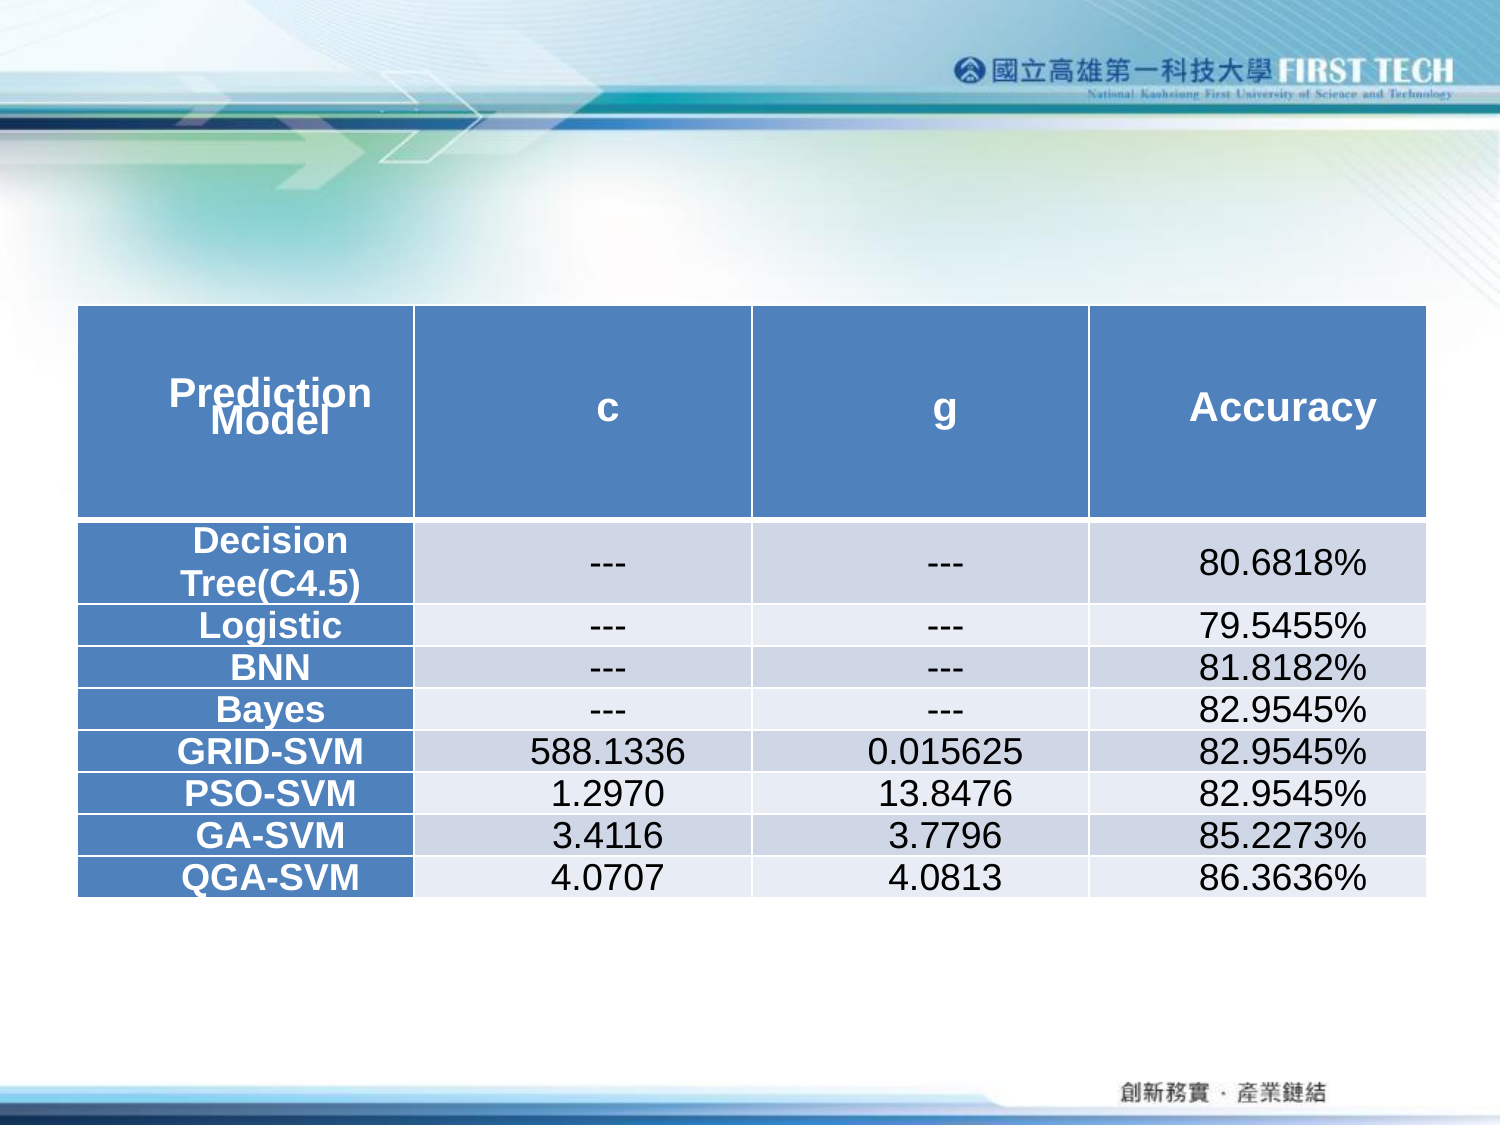

| Prediction Model | c | g | Accuracy |
| --- | --- | --- | --- |
| Decision Tree(C4.5) | --- | --- | 80.6818% |
| Logistic | --- | --- | 79.5455% |
| BNN | --- | --- | 81.8182% |
| Bayes | --- | --- | 82.9545% |
| GRID-SVM | 588.1336 | 0.015625 | 82.9545% |
| PSO-SVM | 1.2970 | 13.8476 | 82.9545% |
| GA-SVM | 3.4116 | 3.7796 | 85.2273% |
| QGA-SVM | 4.0707 | 4.0813 | 86.3636% |